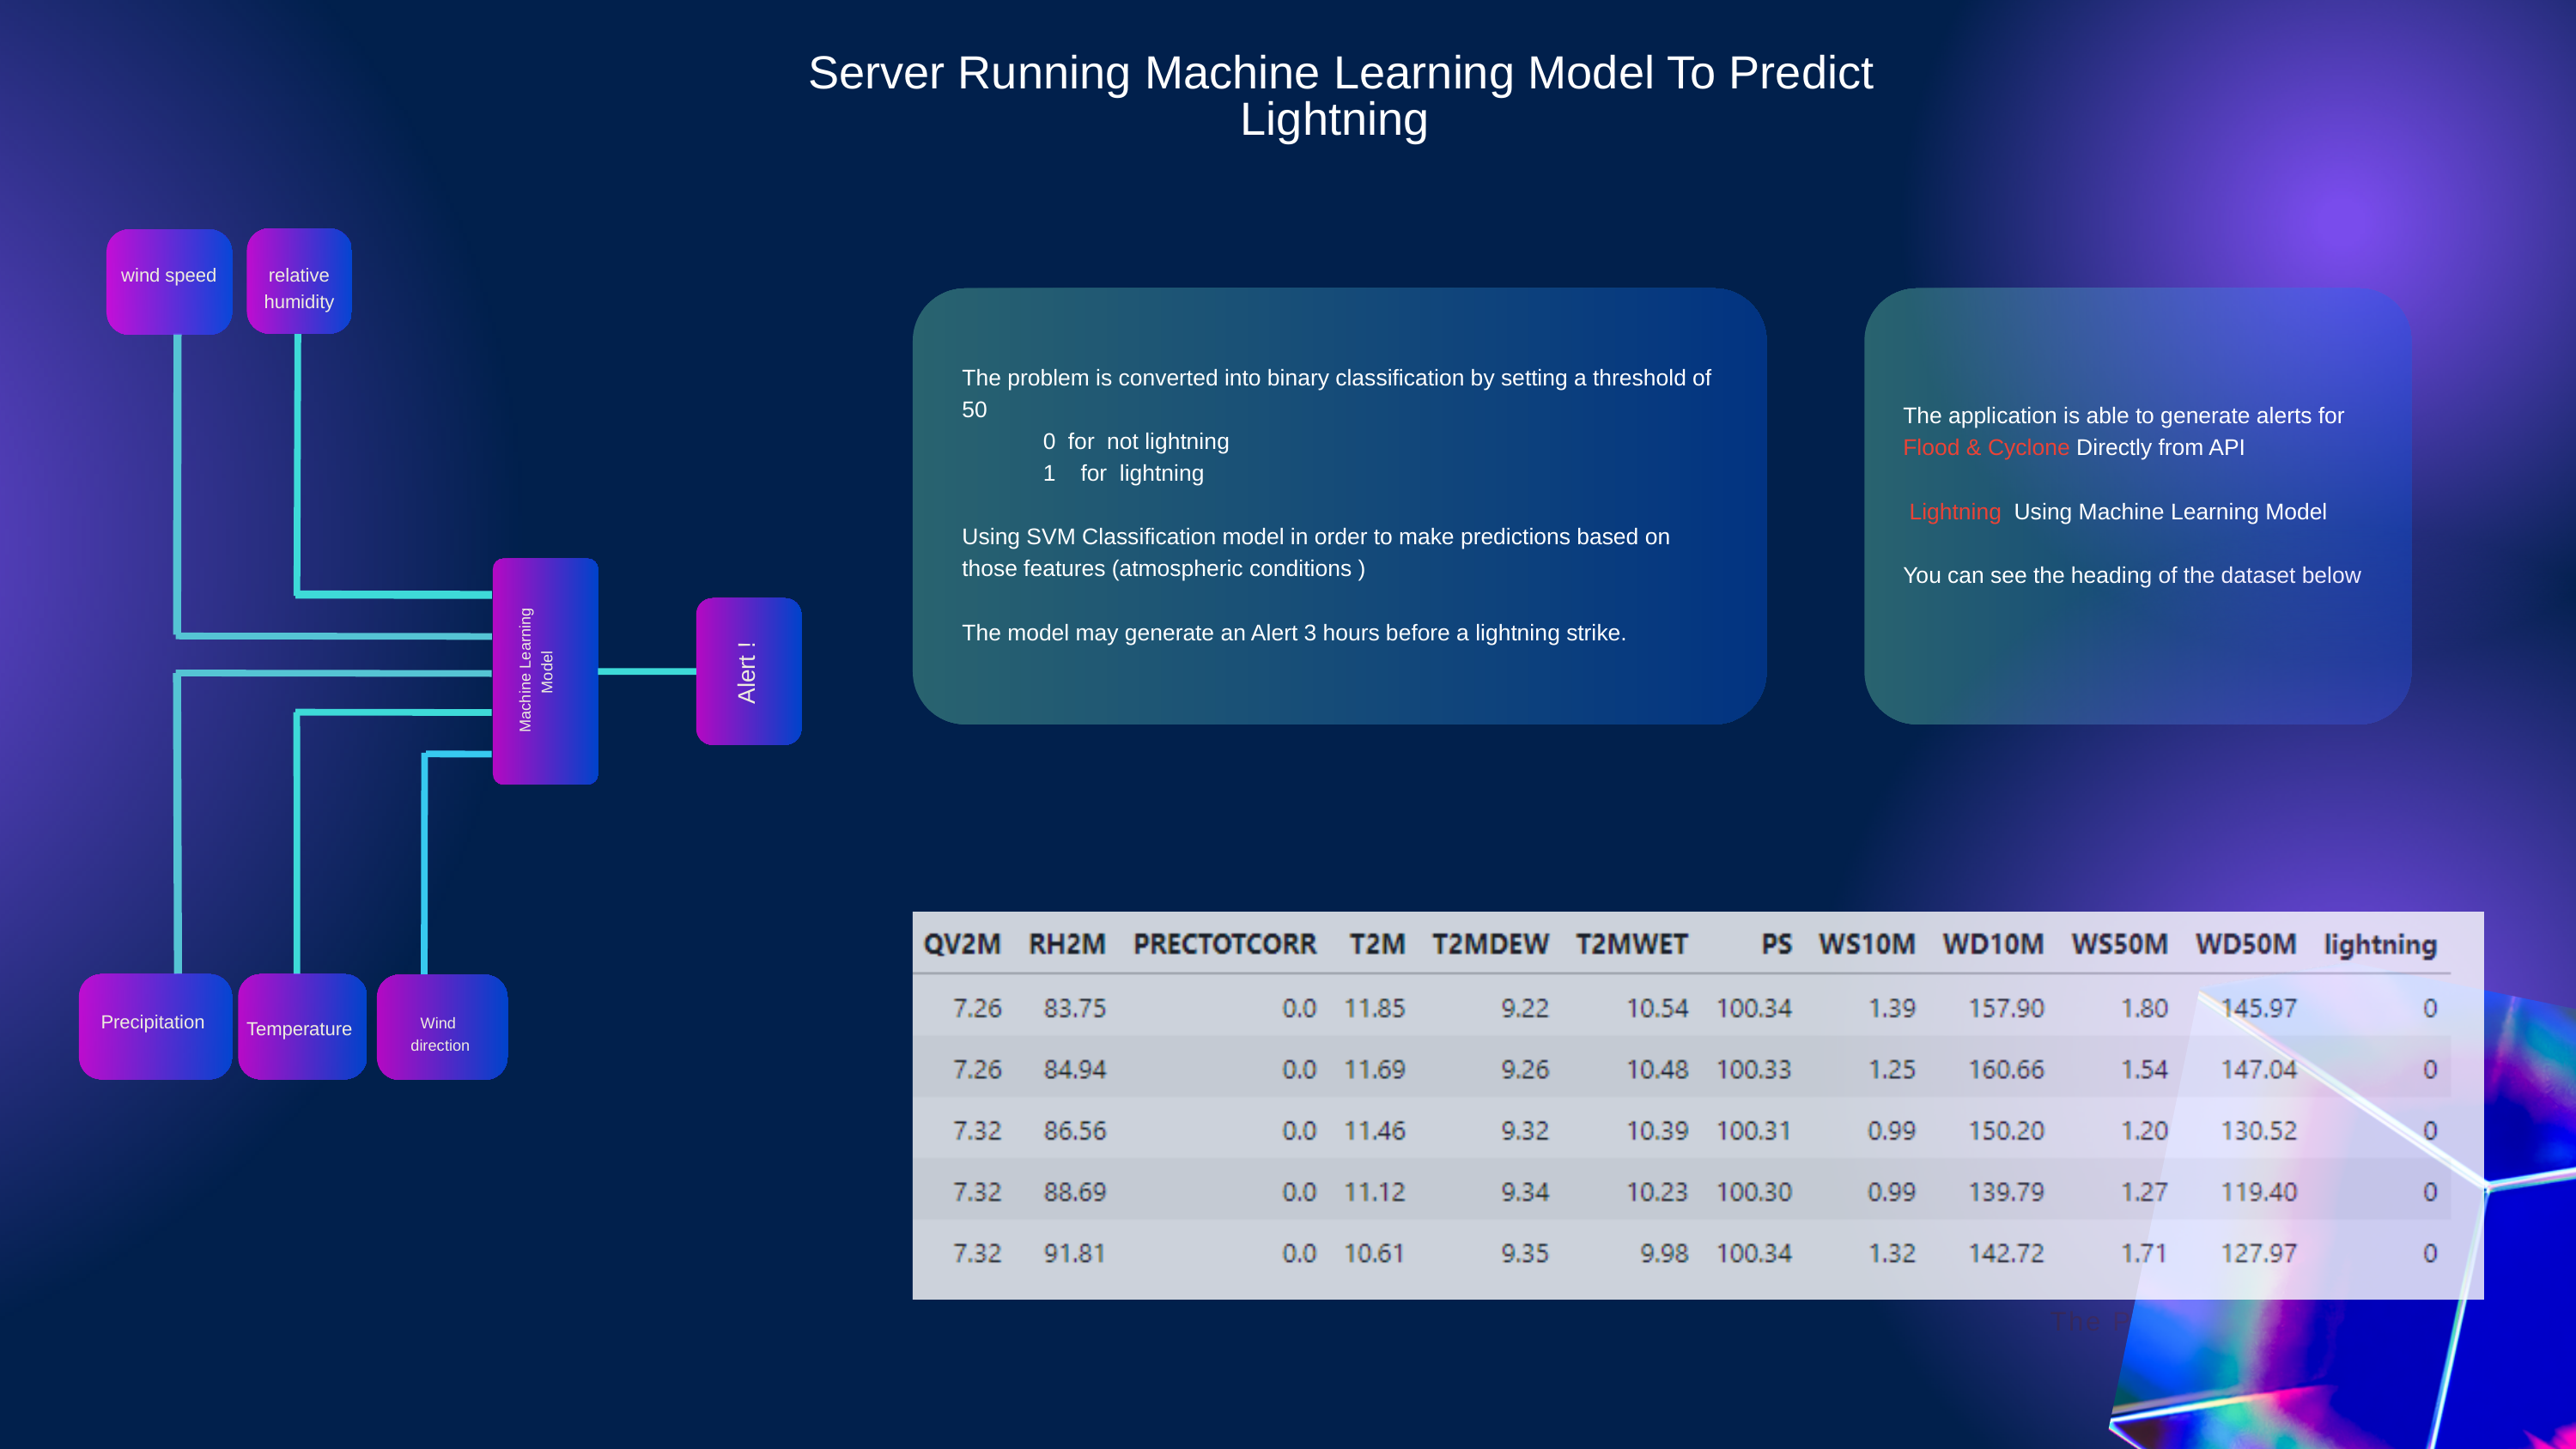

Server Running Machine Learning Model To Predict Lightning

wind speed

relative humidity

The problem is converted into binary classification by setting a threshold of 50
             0  for  not lightning
             1    for  lightning

Using SVM Classification model in order to make predictions based on those features (atmospheric conditions )

The model may generate an Alert 3 hours before a lightning strike.

The application is able to generate alerts for  Flood & Cyclone Directly from API

 Lightning  Using Machine Learning Model

You can see the heading of the dataset below

Machine Learning Model

Alert !

Precipitation

Wind
direction

Temperature
The Power of Visual Charts